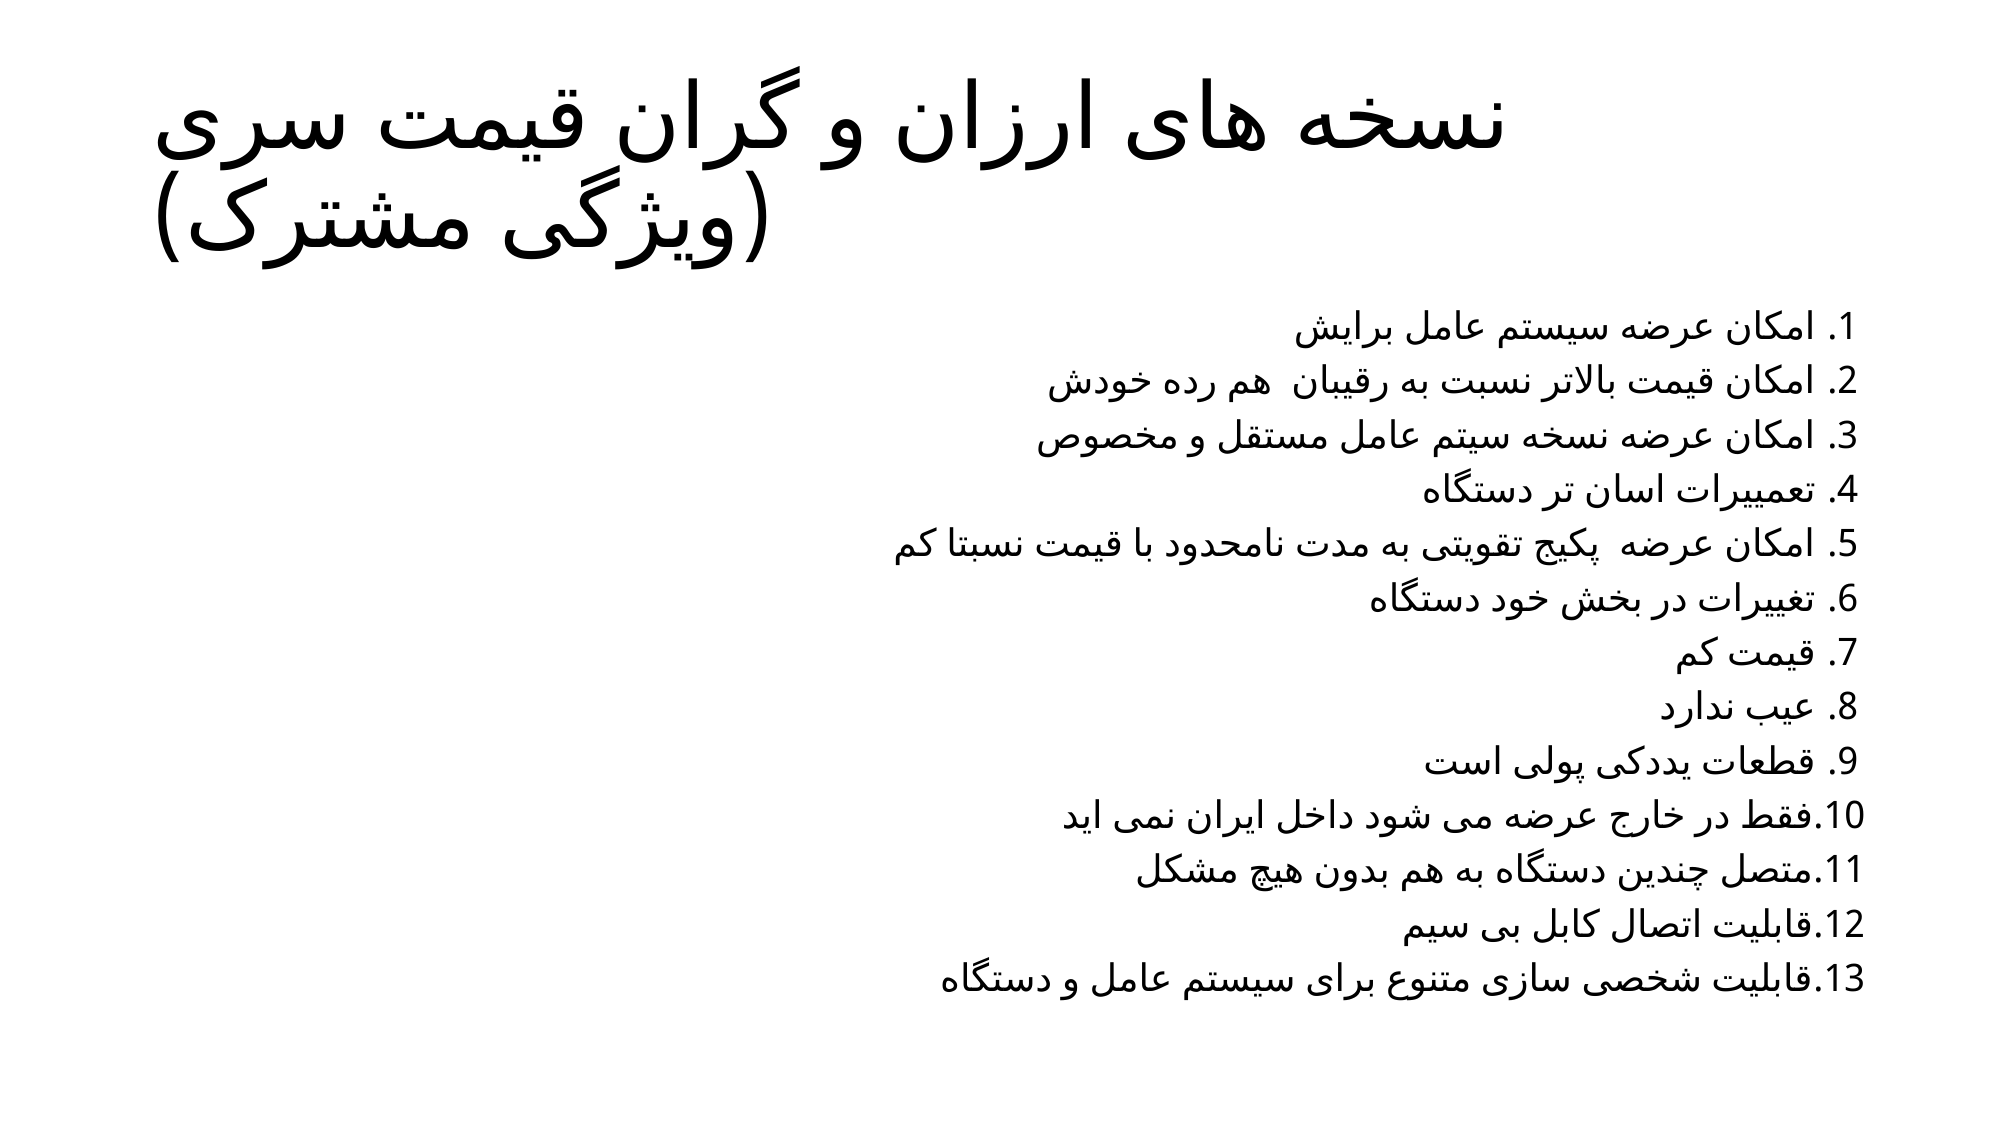

# نسخه های ارزان و گران قیمت سری (ویژگی مشترک)
امکان عرضه سیستم عامل برایش
امکان قیمت بالاتر نسبت به رقیبان  هم رده خودش
امکان عرضه نسخه سیتم عامل مستقل و مخصوص
تعمییرات اسان تر دستگاه
امکان عرضه  پکیج تقویتی به مدت نامحدود با قیمت نسبتا کم
تغییرات در بخش خود دستگاه
قیمت کم
عیب ندارد
قطعات یددکی پولی است
فقط در خارج عرضه می شود داخل ایران نمی اید
متصل چندین دستگاه به هم بدون هیچ مشکل
قابلیت اتصال کابل بی سیم
قابلیت شخصی سازی متنوع برای سیستم عامل و دستگاه